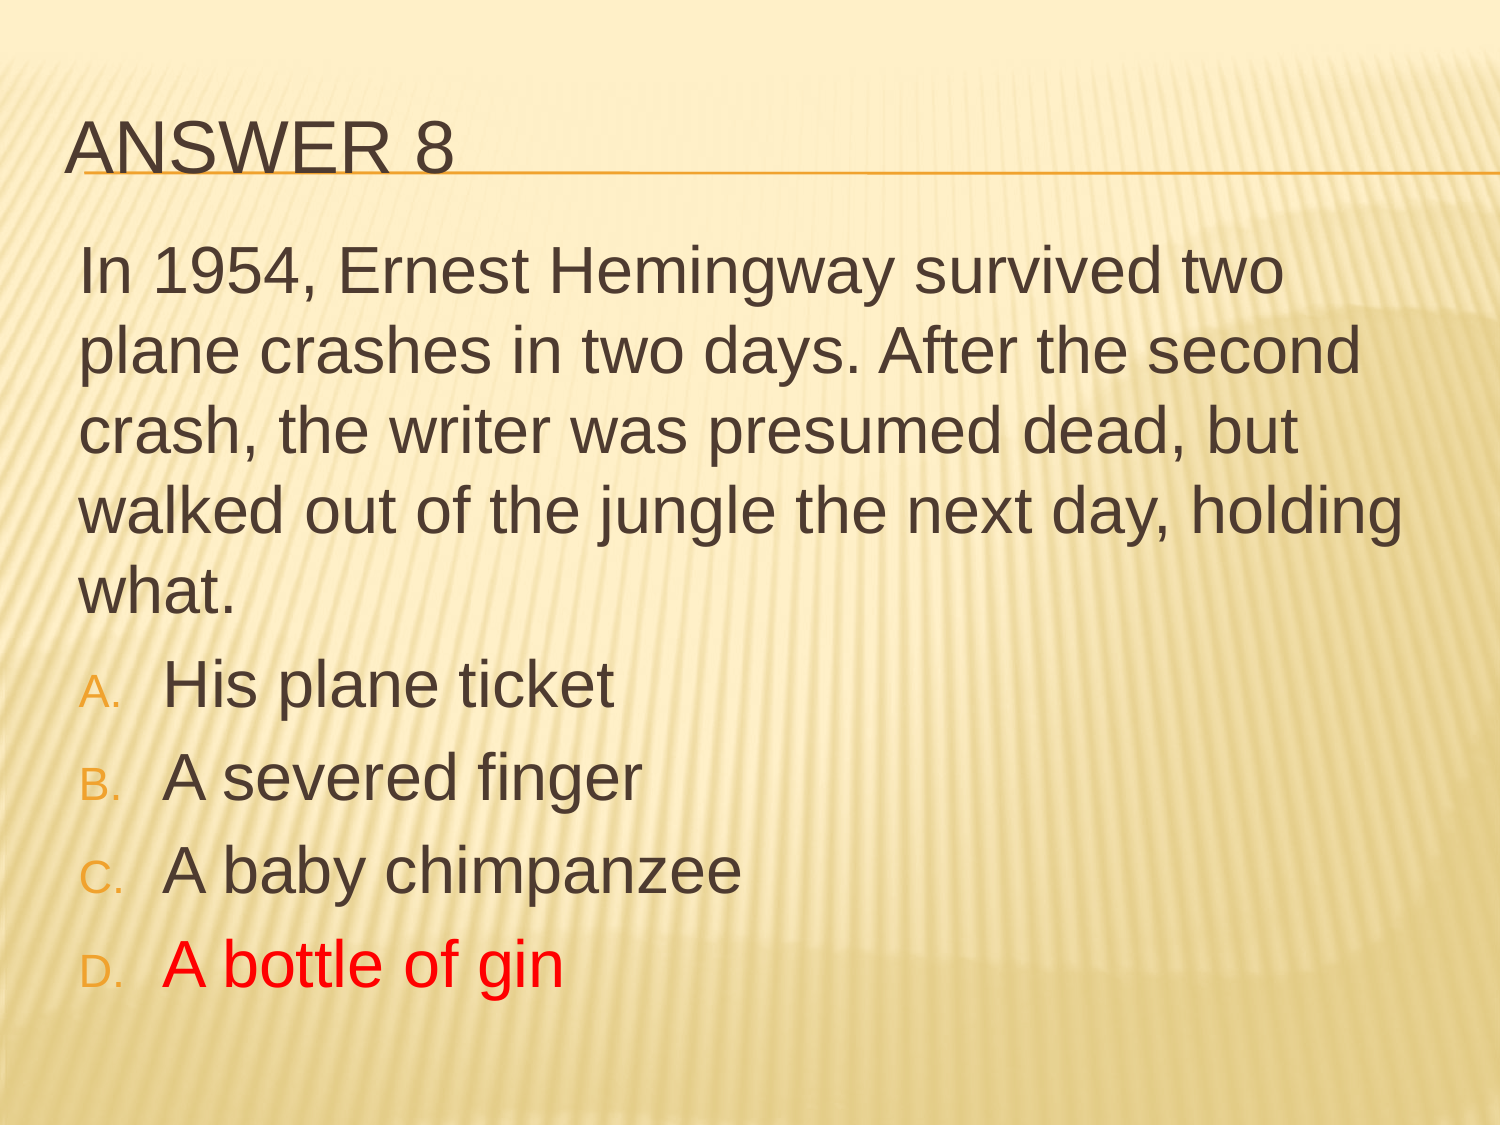

# Answer 8
In 1954, Ernest Hemingway survived two plane crashes in two days. After the second crash, the writer was presumed dead, but walked out of the jungle the next day, holding what.
His plane ticket
A severed finger
A baby chimpanzee
A bottle of gin